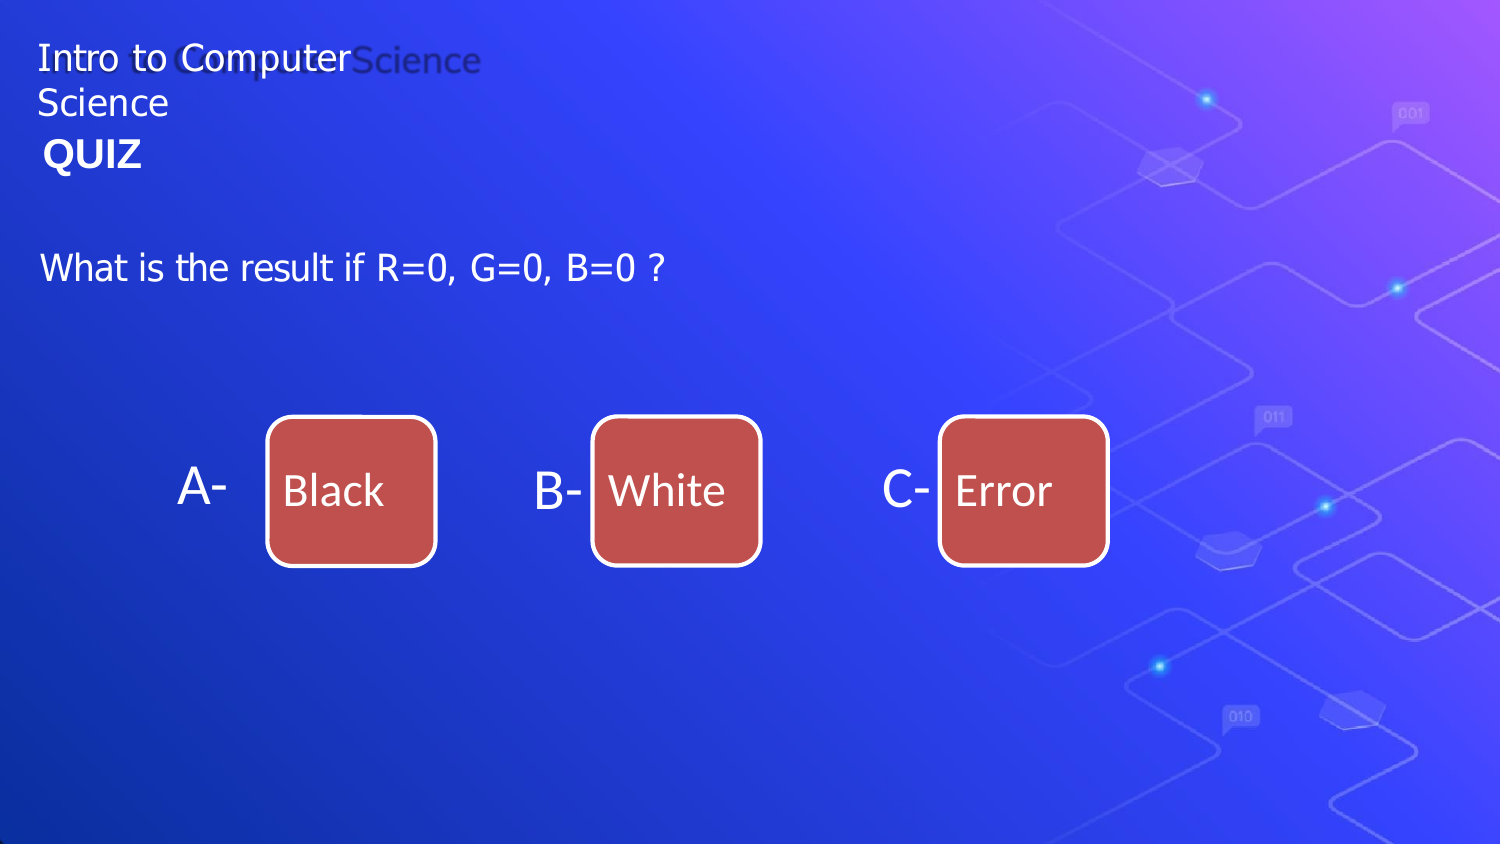

Intro to Computer Science
QUIZ
What is the result if R=0, G=0, B=0 ?

White

Error

Black
A-
C-
B-